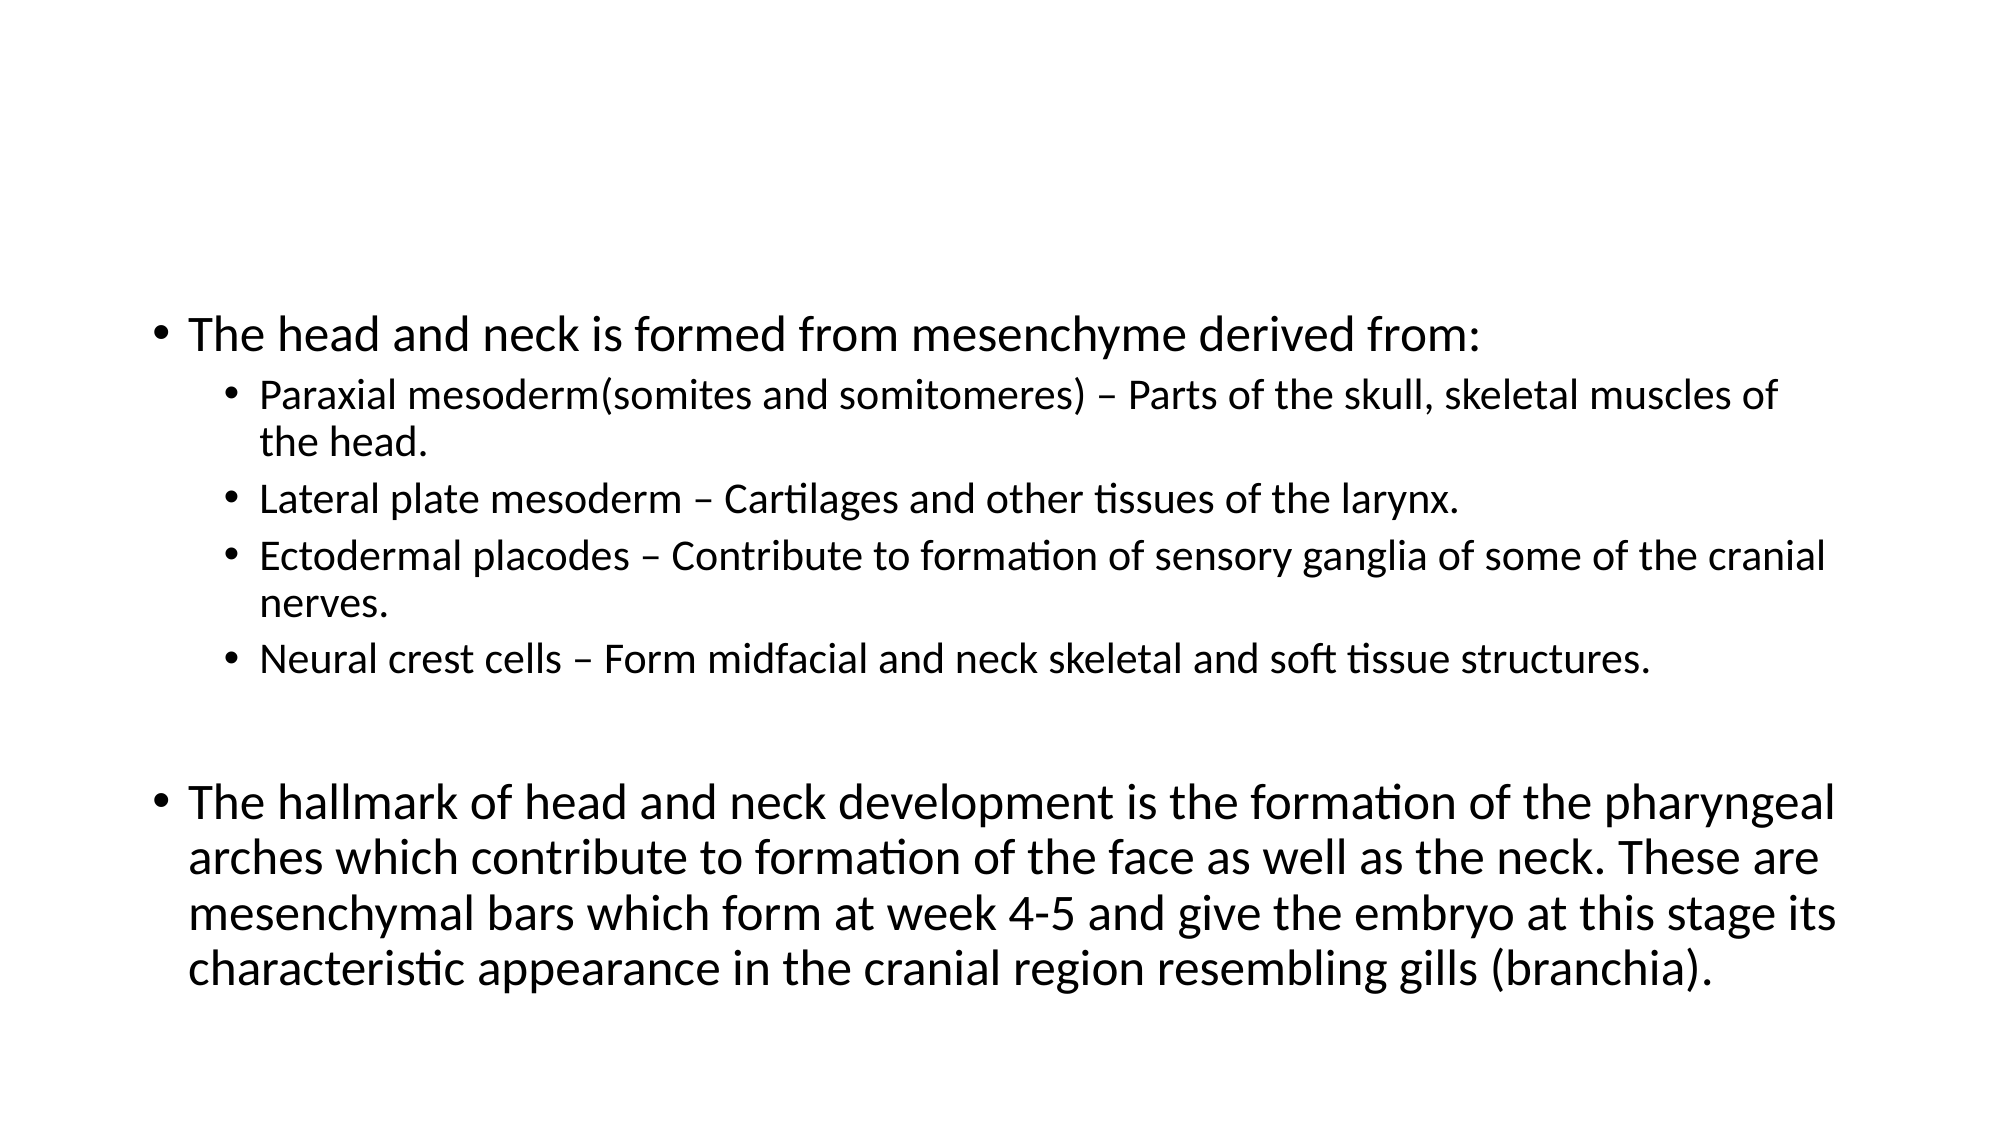

#
The head and neck is formed from mesenchyme derived from:
Paraxial mesoderm(somites and somitomeres) – Parts of the skull, skeletal muscles of the head.
Lateral plate mesoderm – Cartilages and other tissues of the larynx.
Ectodermal placodes – Contribute to formation of sensory ganglia of some of the cranial nerves.
Neural crest cells – Form midfacial and neck skeletal and soft tissue structures.

The hallmark of head and neck development is the formation of the pharyngeal arches which contribute to formation of the face as well as the neck. These are mesenchymal bars which form at week 4-5 and give the embryo at this stage its characteristic appearance in the cranial region resembling gills (branchia).